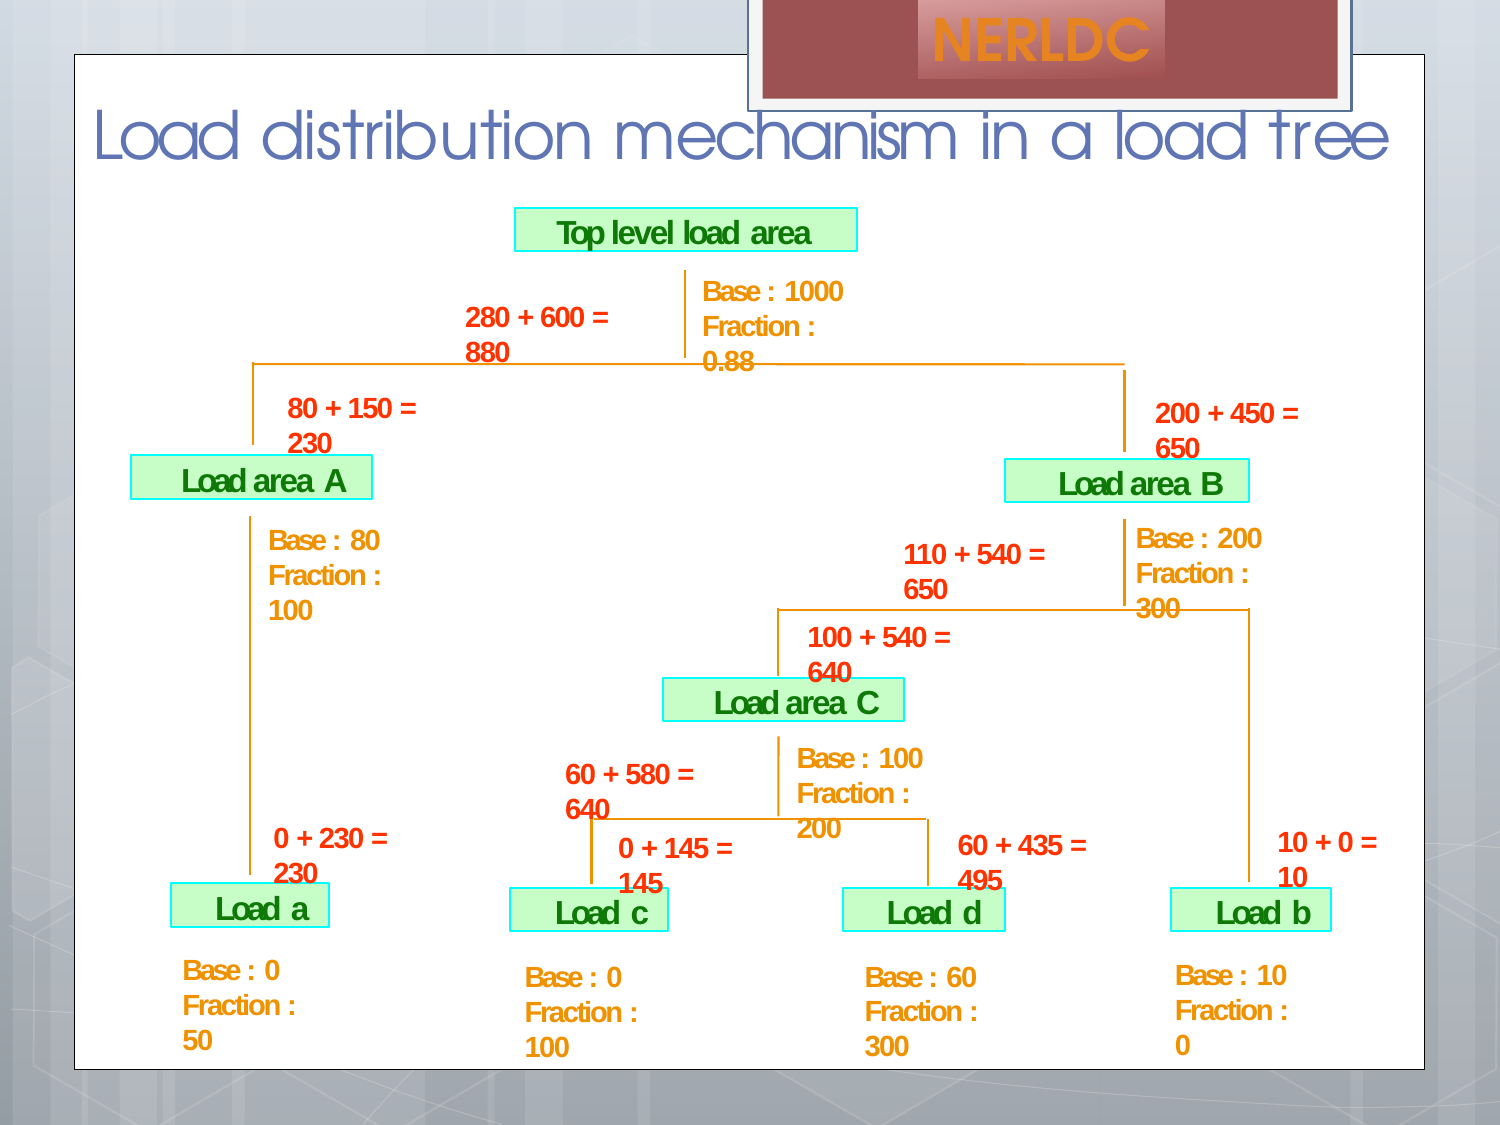

NERLDC
# Load distribution mechanism in a load tree
Top level load area

Base : 1000
Fraction : 0.88
280 + 600 = 880

80 + 150 = 230
200 + 450 = 650
Load area A
Load area B

Base : 200
Fraction : 300

Base : 80
Fraction : 100
110 + 540 = 650

100 + 540 = 640
Load area C

Base : 100
Fraction : 200
60 + 580 = 640
0 + 230 = 230

10 + 0 = 10
60 + 435 = 495
0 + 145 = 145
Load a
Load c
Load d
Load b
Base : 0
Fraction : 50
Base : 10
Fraction : 0
Base : 60
Fraction : 300
Base : 0
Fraction : 100